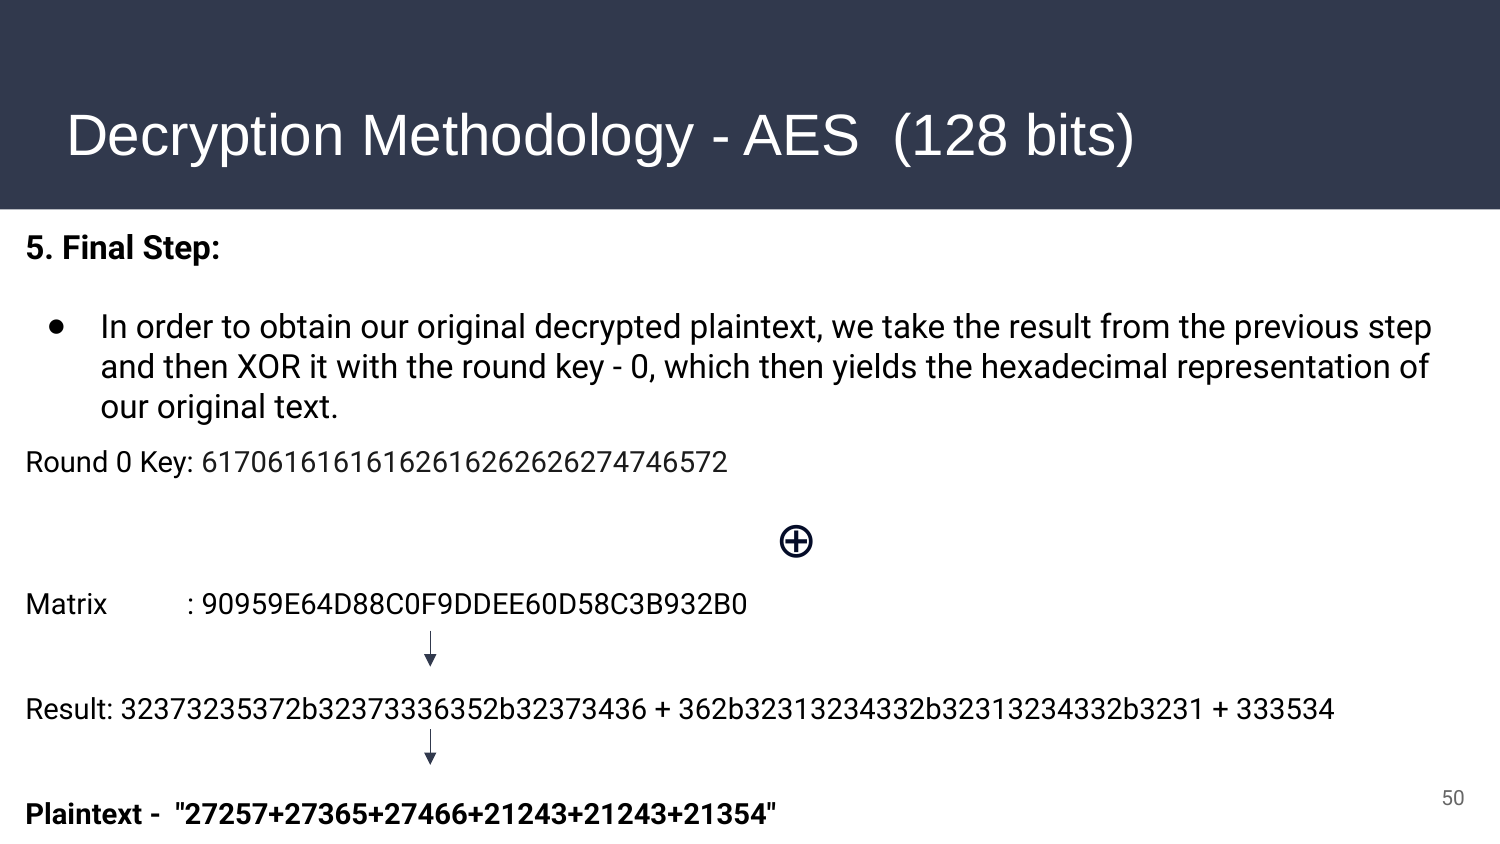

# Decryption Methodology - AES  (128 bits)
5. Final Step:

In order to obtain our original decrypted plaintext, we take the result from the previous step and then XOR it with the round key - 0, which then yields the hexadecimal representation of our original text.
Round 0 Key: 61706161616162616262626274746572
					⊕
Matrix           : 90959E64D88C0F9DDEE60D58C3B932B0

Result: 32373235372b32373336352b32373436 + 362b32313234332b32313234332b3231 + 333534

Plaintext -  "27257+27365+27466+21243+21243+21354"
50